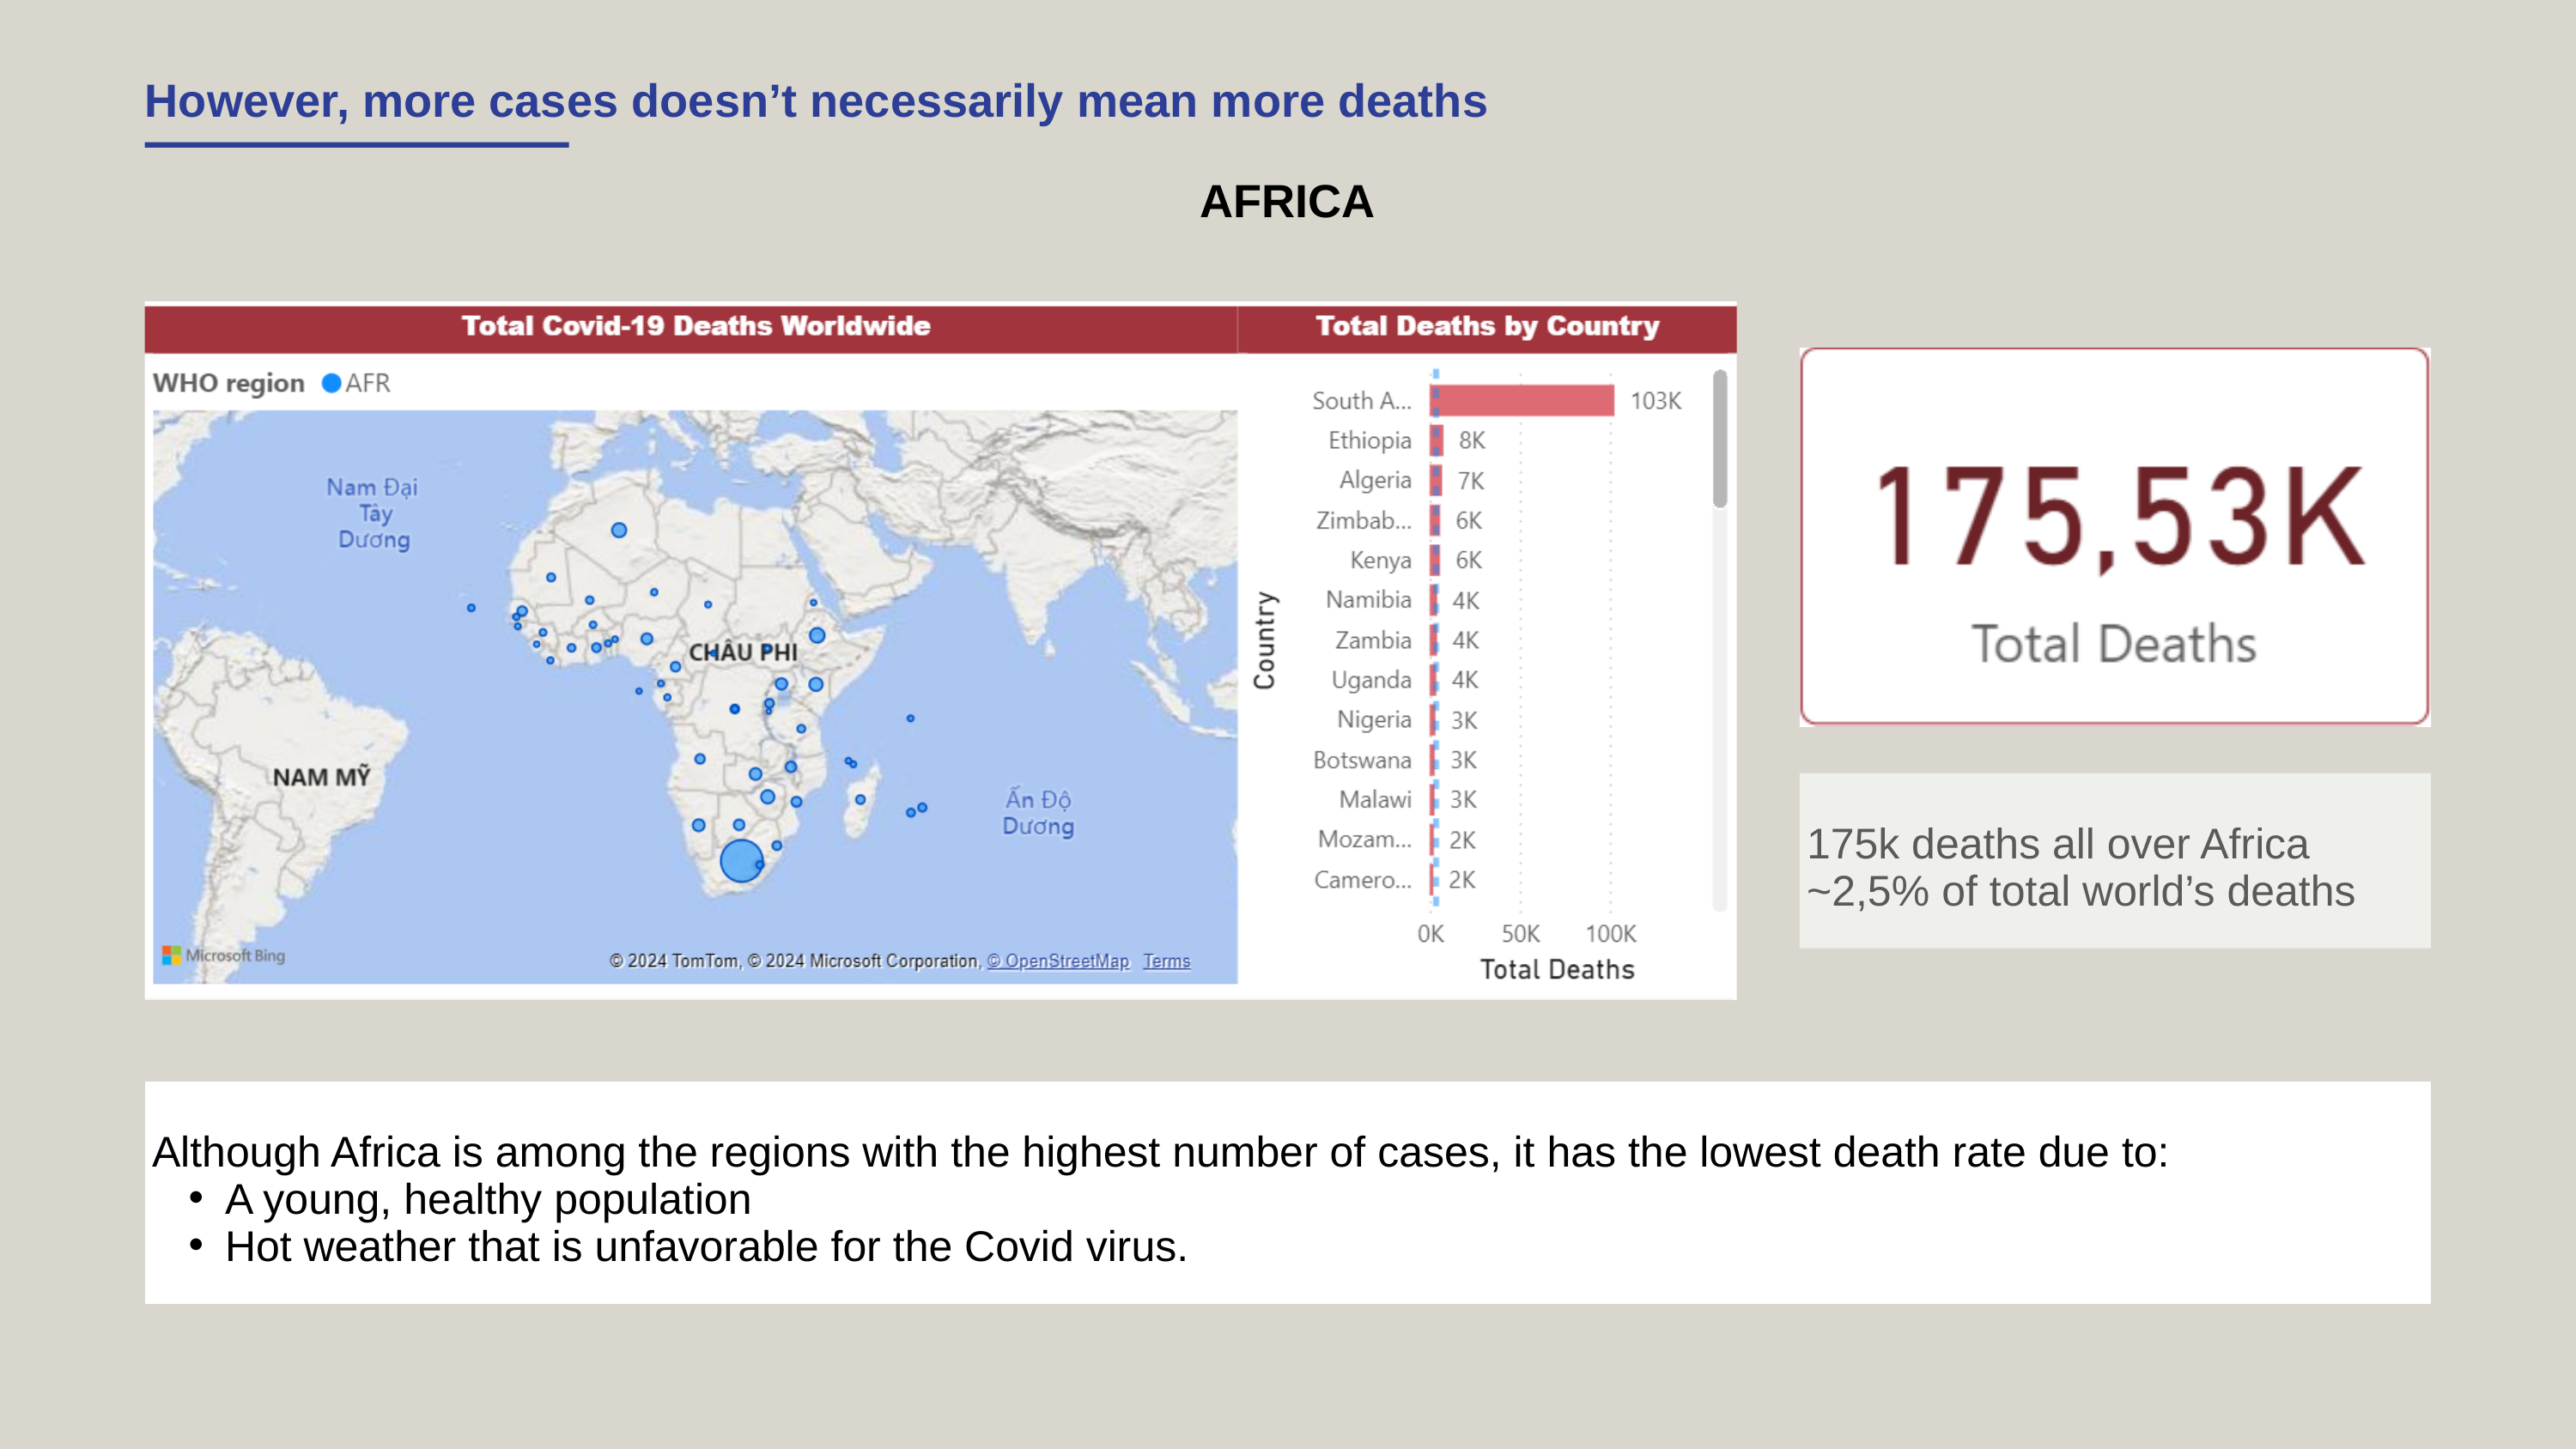

However, more cases doesn’t necessarily mean more deaths

AFRICA

175k deaths all over Africa
~2,5% of total world’s deaths

Although Africa is among the regions with the highest number of cases, it has the lowest death rate due to:
A young, healthy population
Hot weather that is unfavorable for the Covid virus.